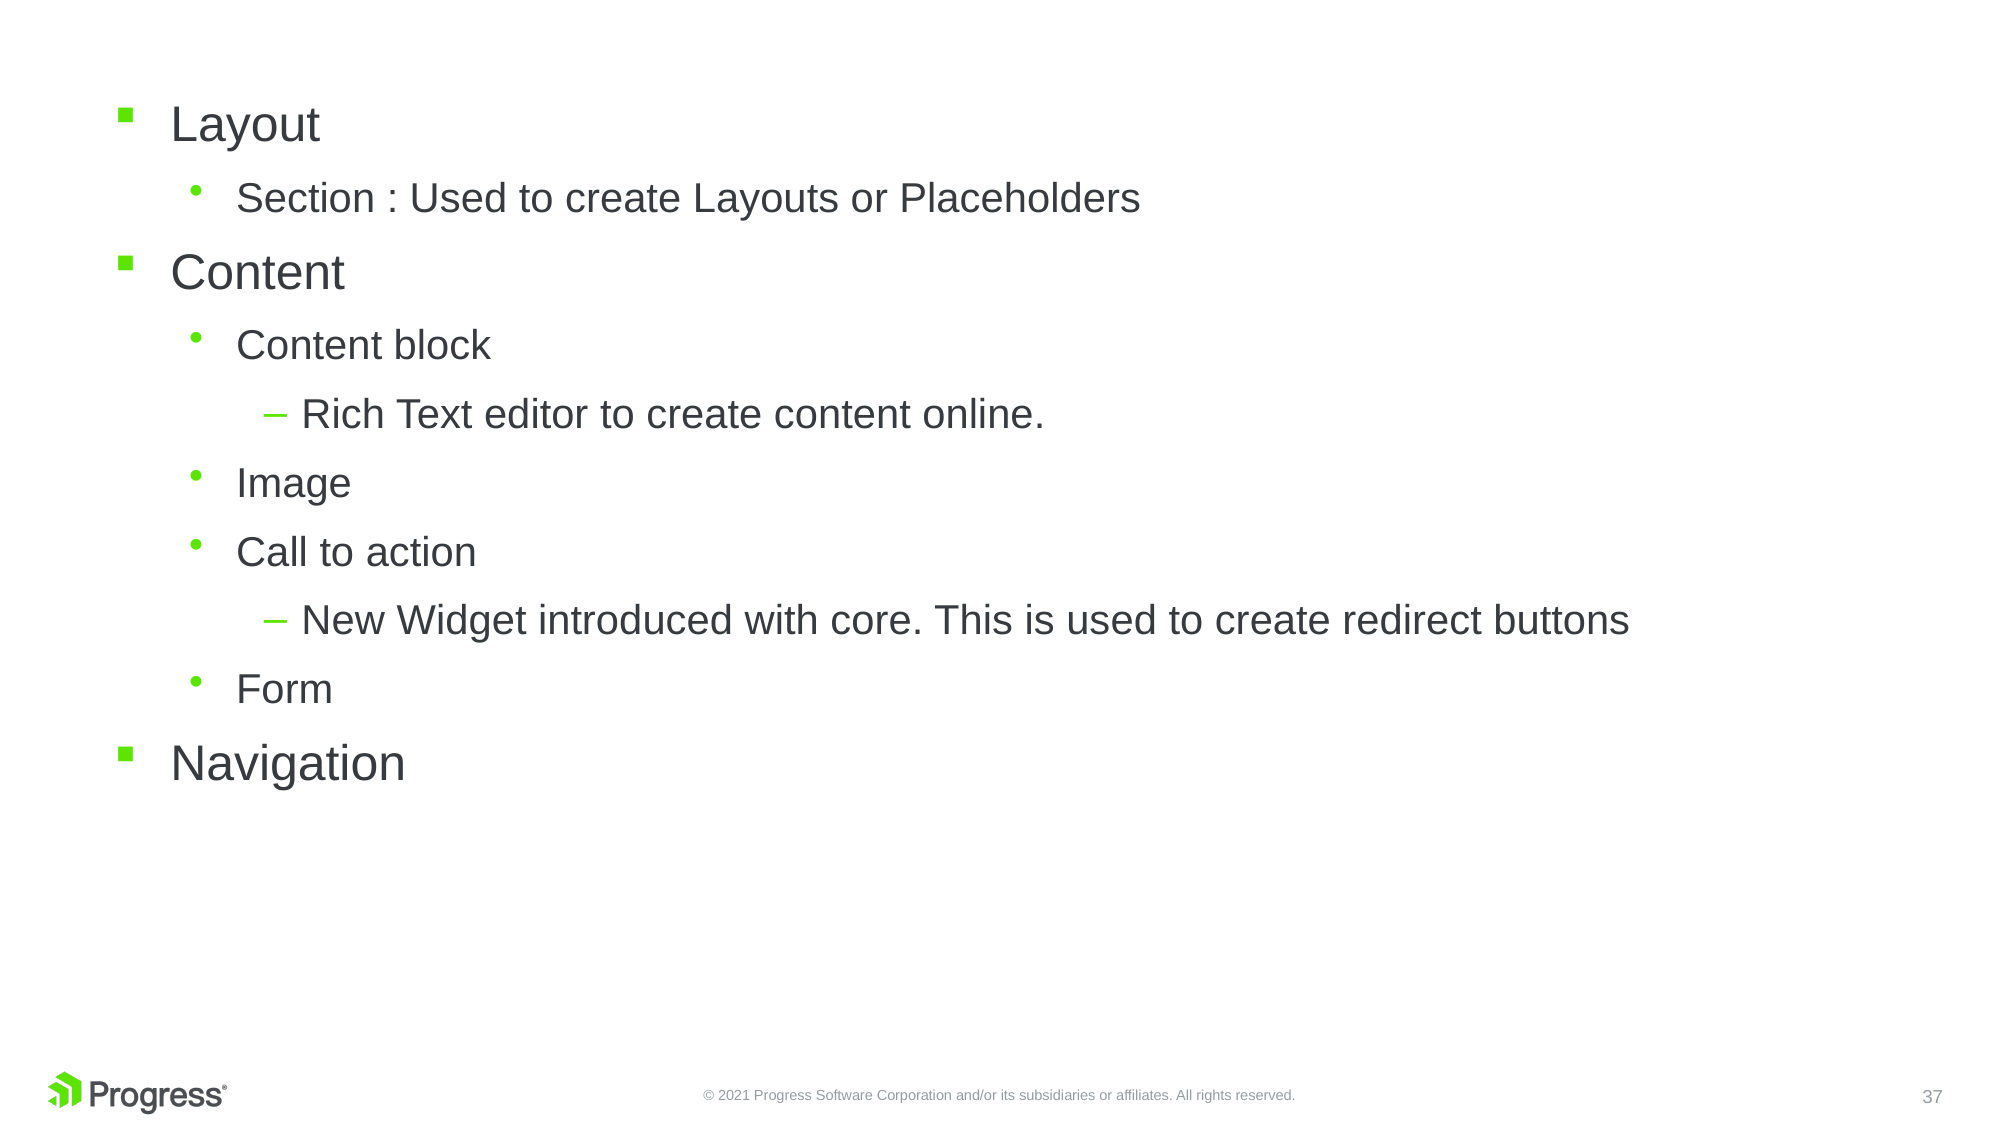

Layout
Section : Used to create Layouts or Placeholders
Content
Content block
Rich Text editor to create content online.
Image
Call to action
New Widget introduced with core. This is used to create redirect buttons
Form
Navigation